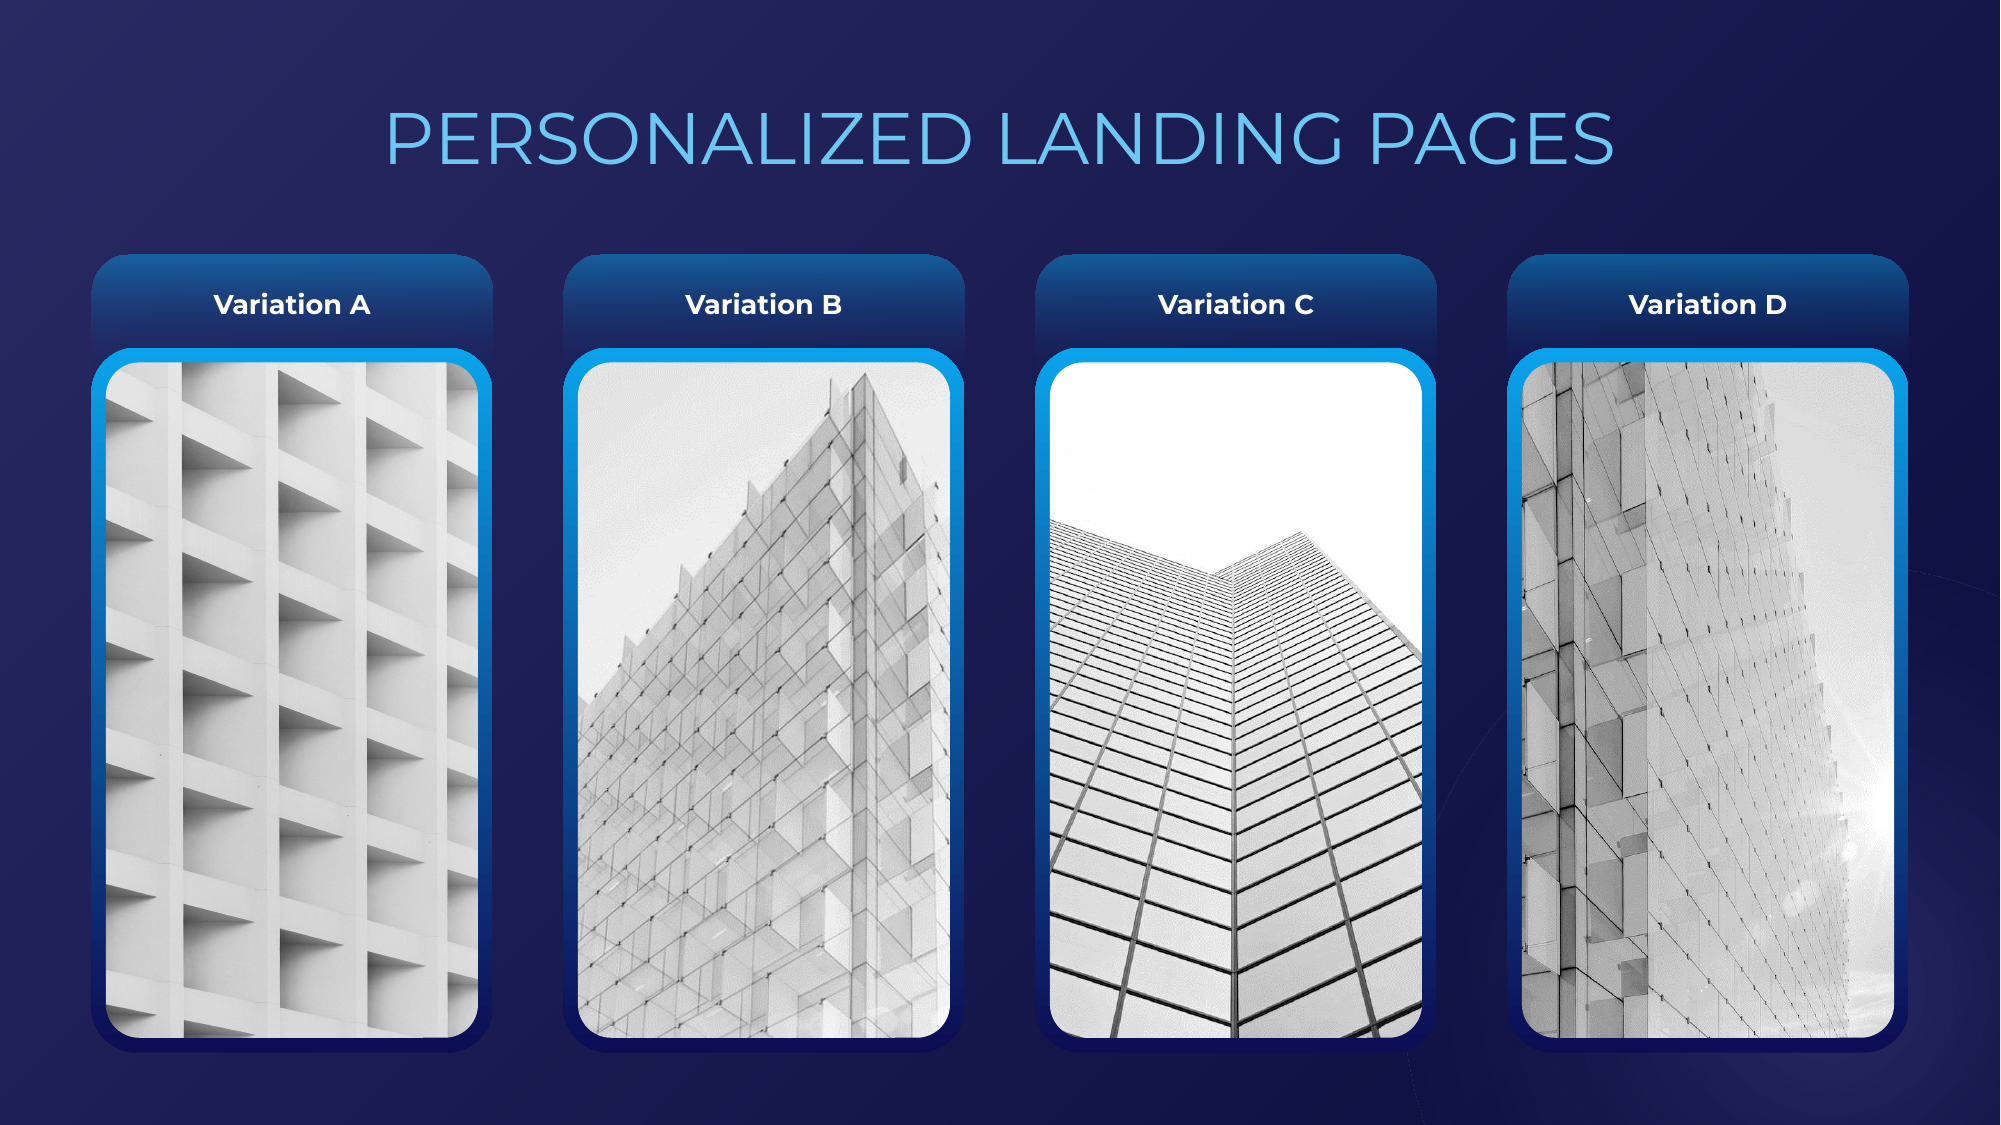

PERSONALIZED LANDING PAGES

Variation A
Variation B
Variation C
Variation D